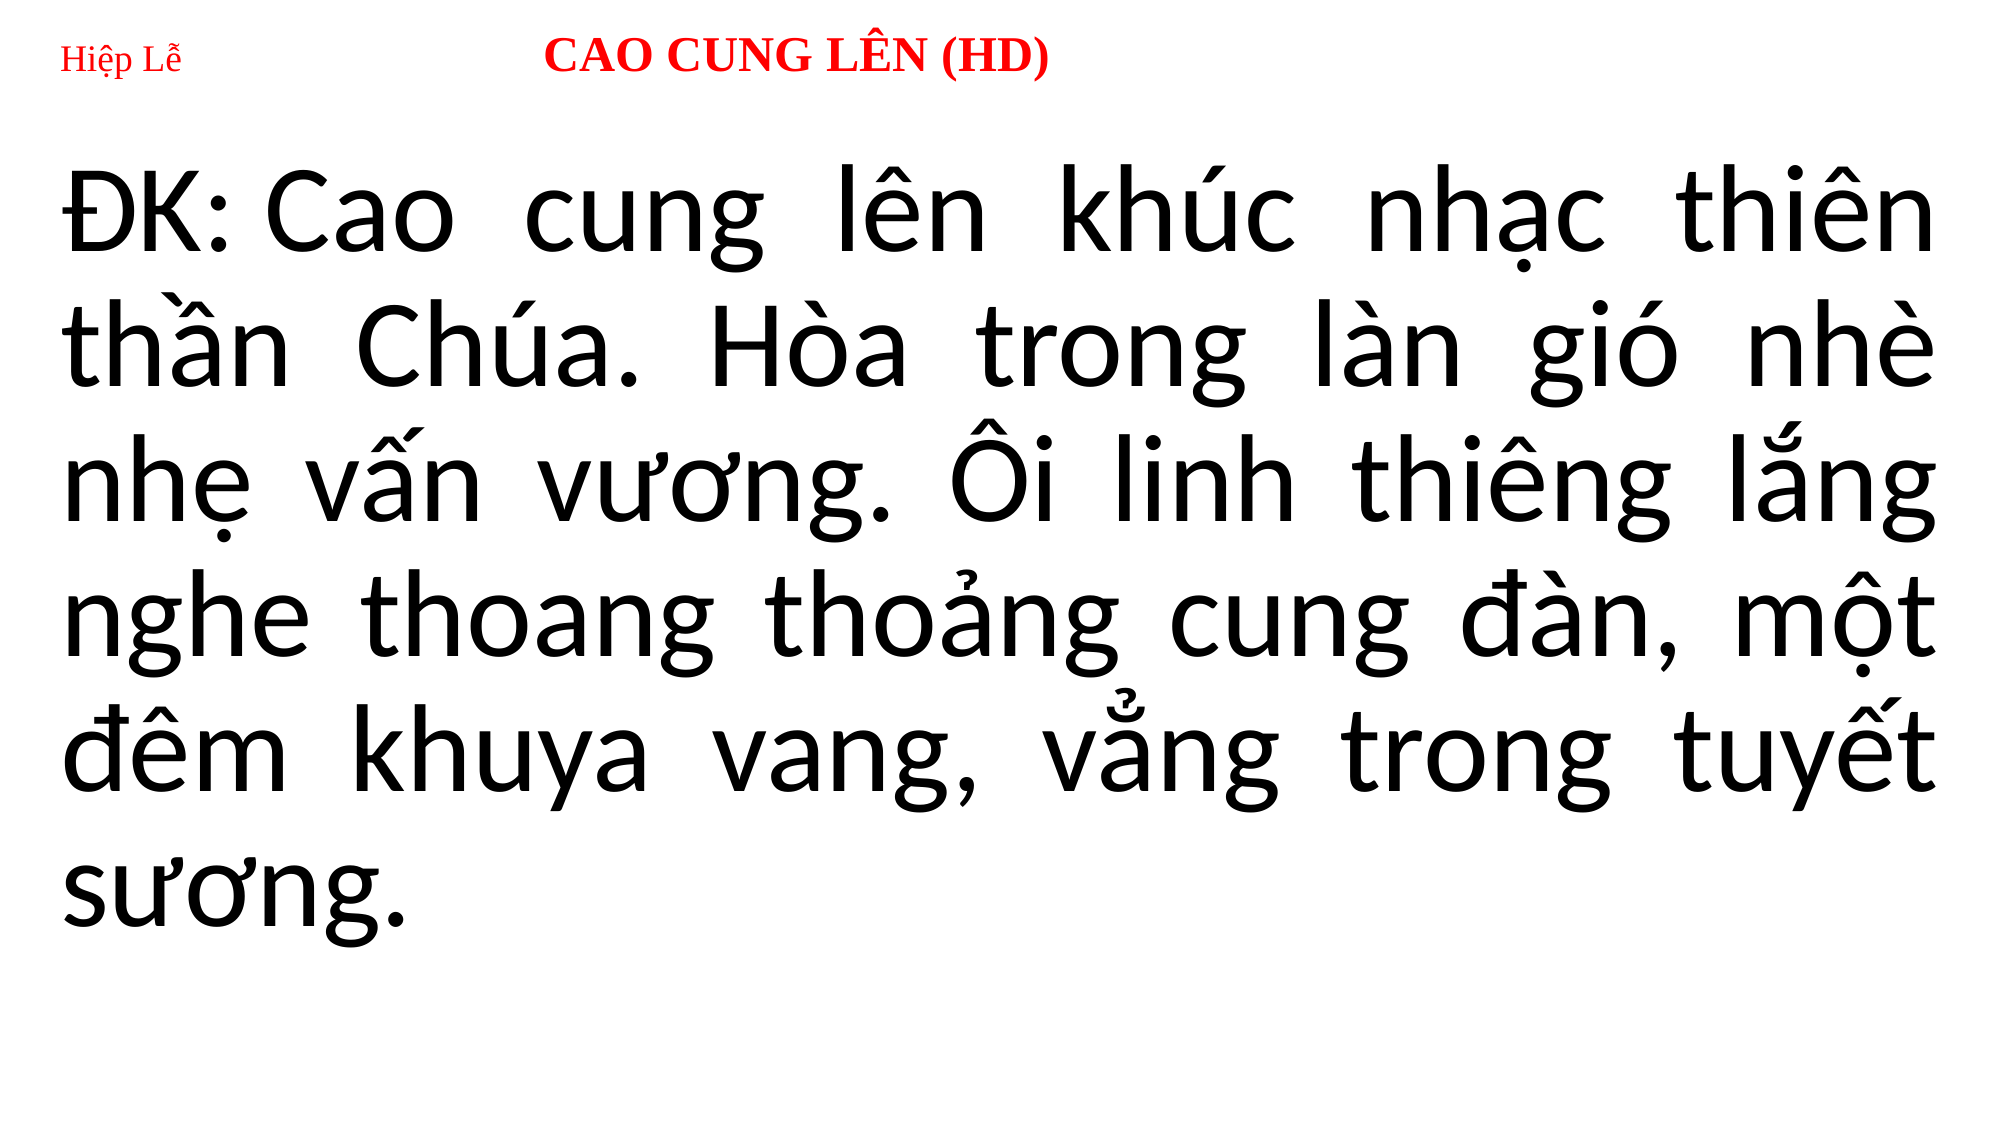

# Hiệp Lễ                                      CAO CUNG LÊN (HD)
ÐK: Cao cung lên khúc nhạc thiên thần Chúa. Hòa trong làn gió nhè nhẹ vấn vương. Ôi linh thiêng lắng nghe thoang thoảng cung đàn, một đêm khuya vang, vẳng trong tuyết sương.